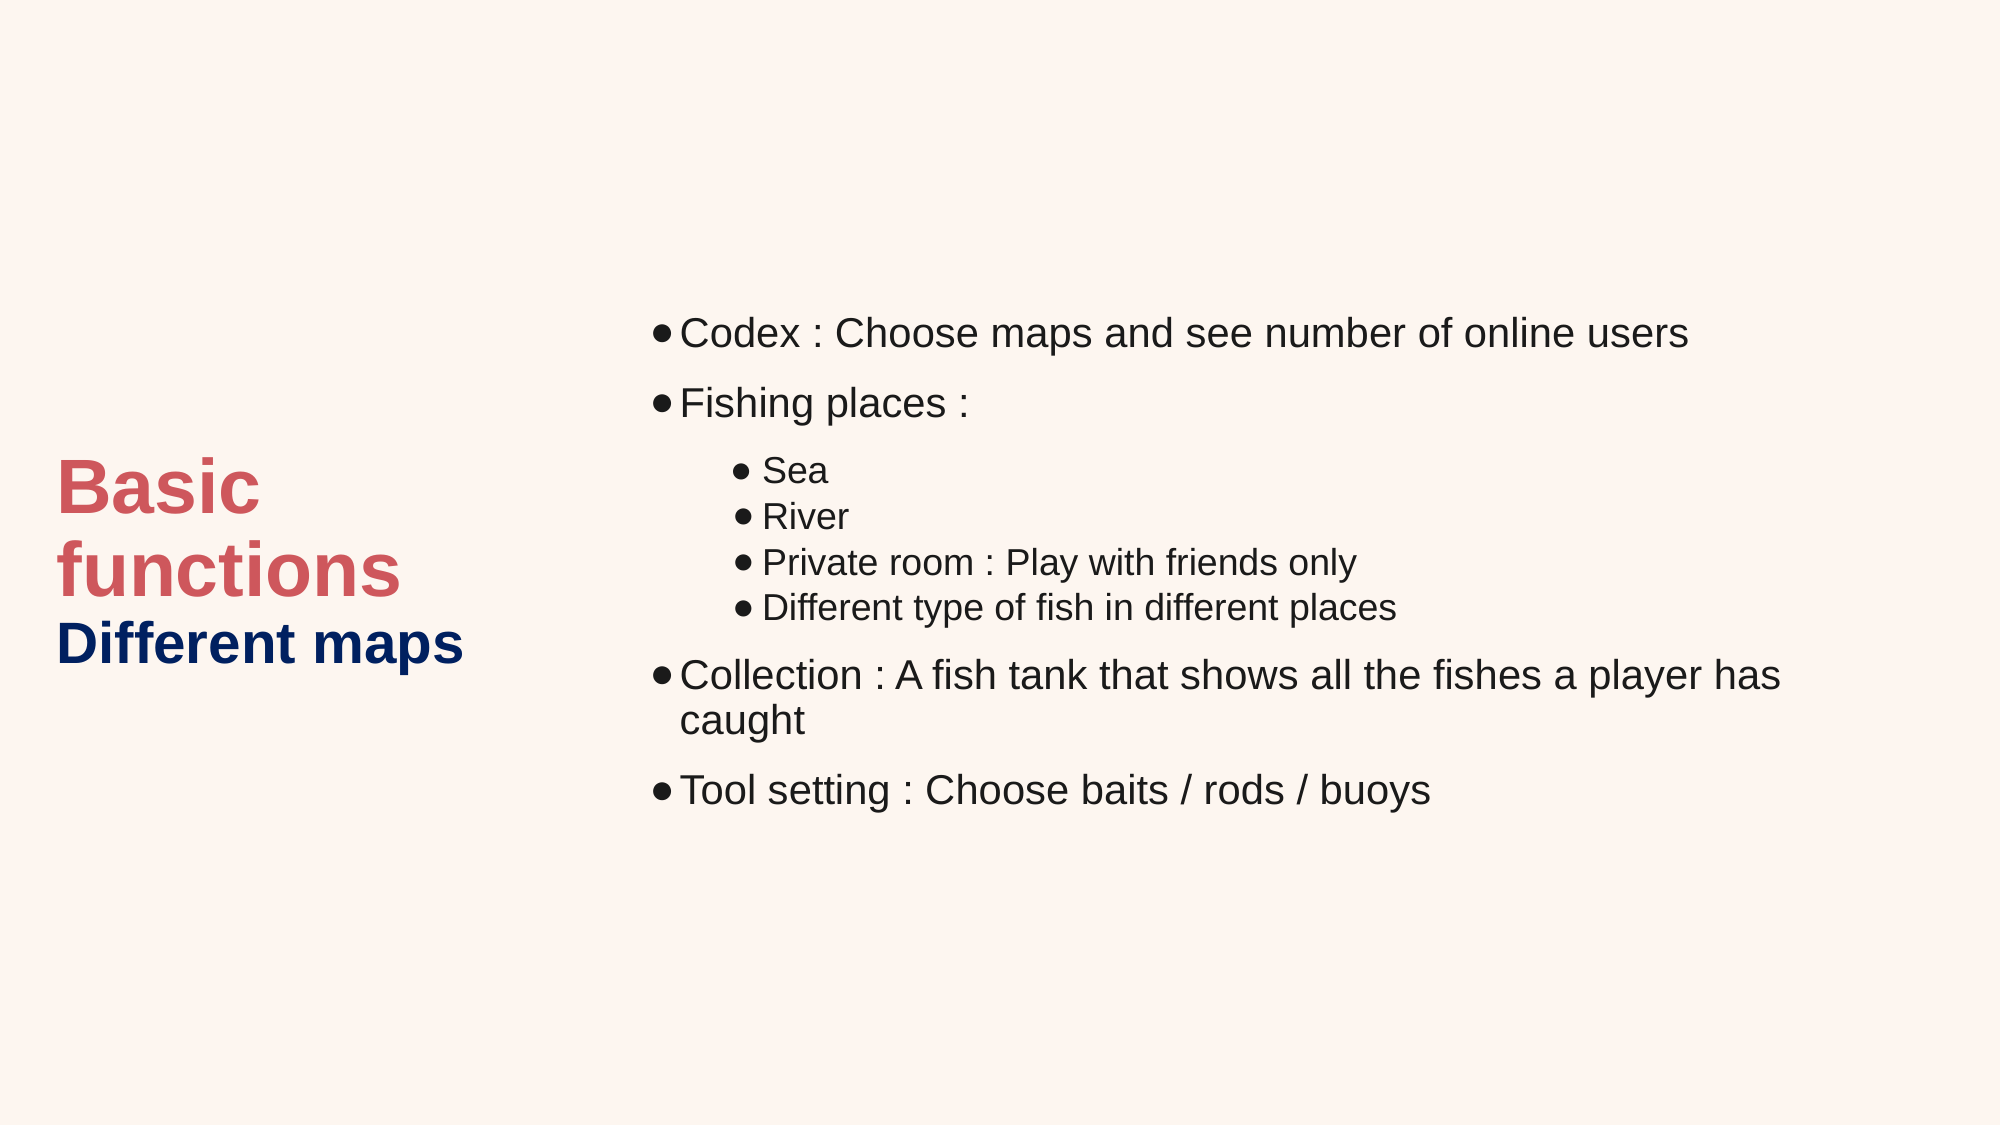

Codex : Choose maps and see number of online users
Fishing places :
Sea
River
Private room : Play with friends only
Different type of fish in different places
Collection : A fish tank that shows all the fishes a player has caught
Tool setting : Choose baits / rods / buoys
# Basic functions Different maps